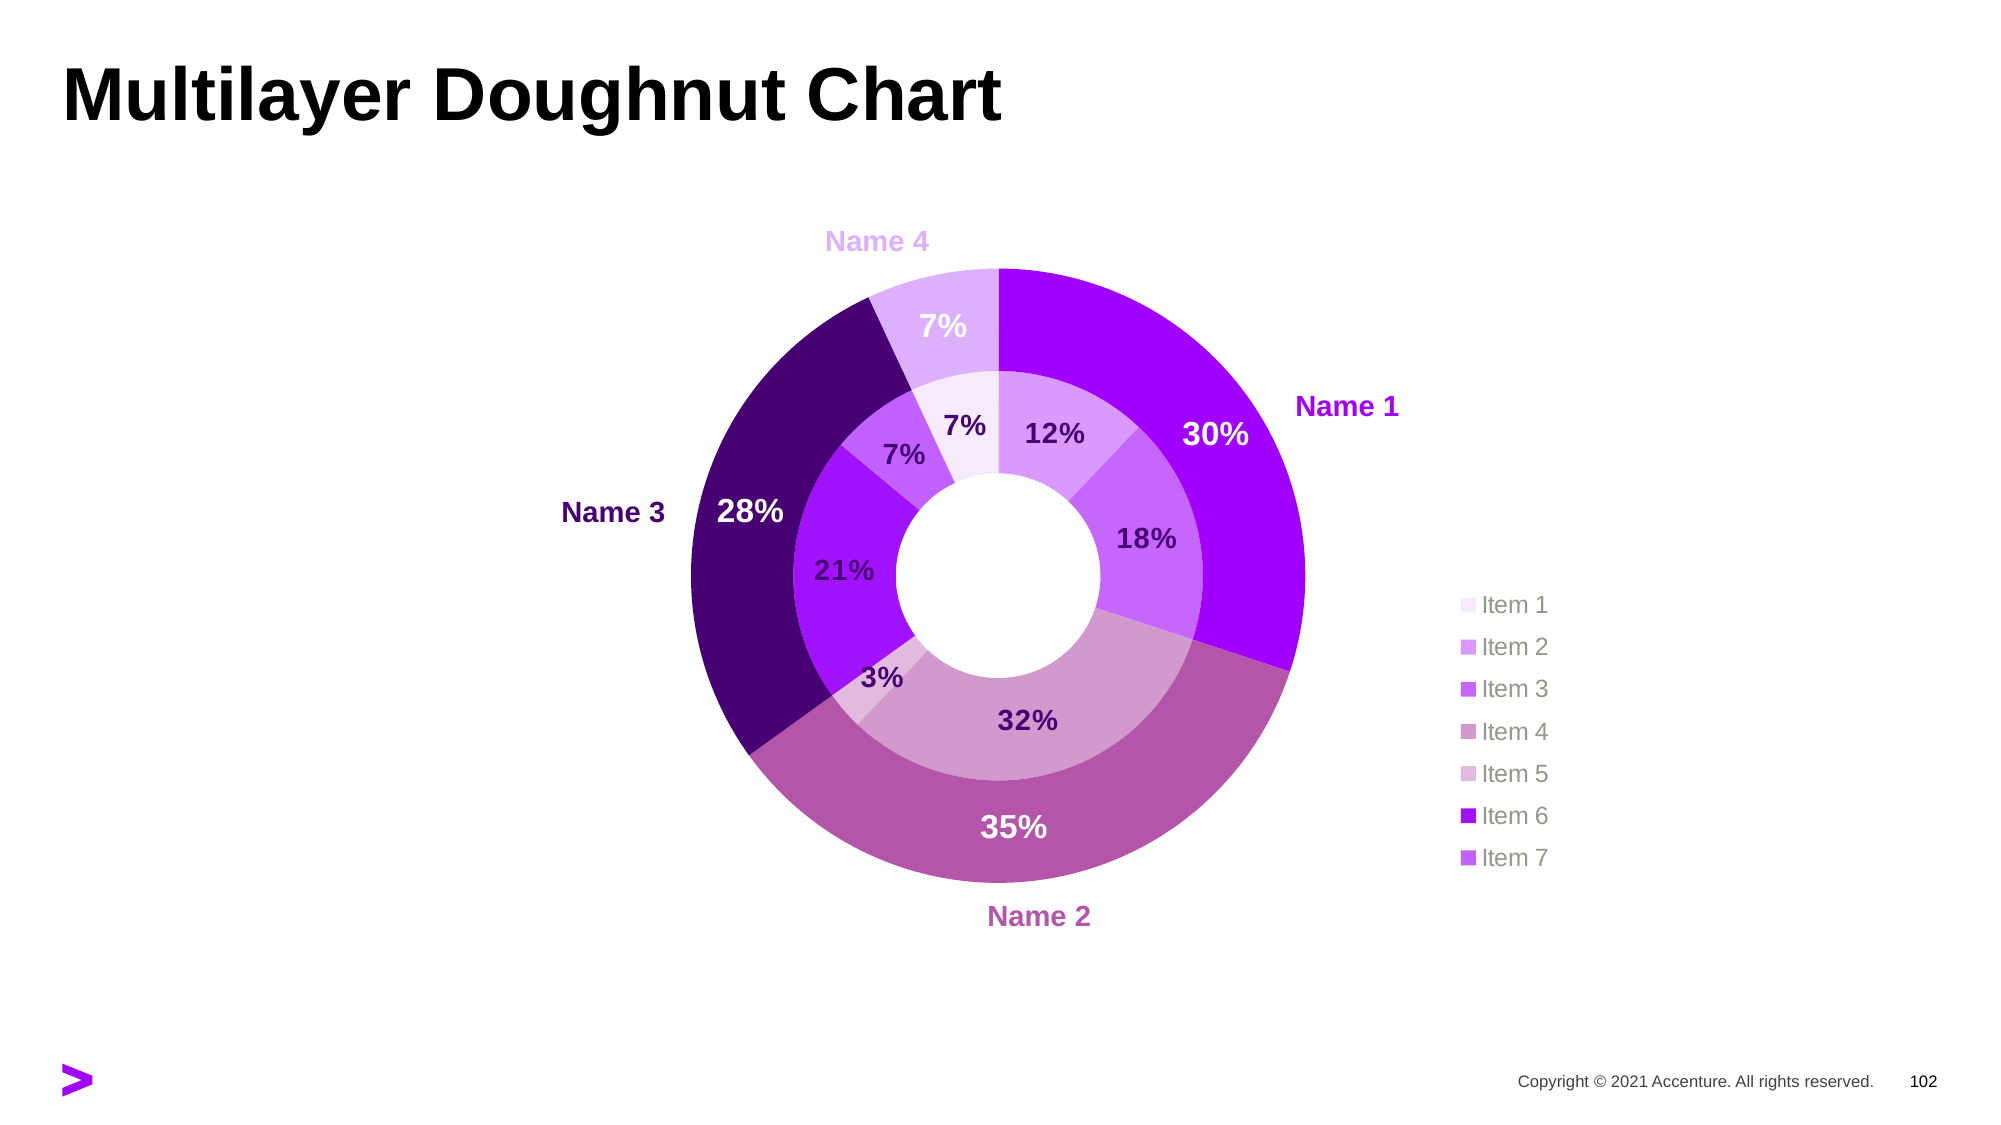

# Multilayer Doughnut Chart
Name 4

### Chart

| Category | Sales | Column1 |
|---|---|---|
| Item 1 | 0.07 | 0.07 |
| Item 2 | 0.12 | 0.3 |
| Item 3 | 0.18 | 0.35 |
| Item 4 | 0.32 | 0.28 |
| Item 5 | 0.03 | None |
| Item 6 | 0.21 | None |
| Item 7 | 0.07 | None |
Name 1
Name 3
Name 2
Copyright © 2021 Accenture. All rights reserved.
102